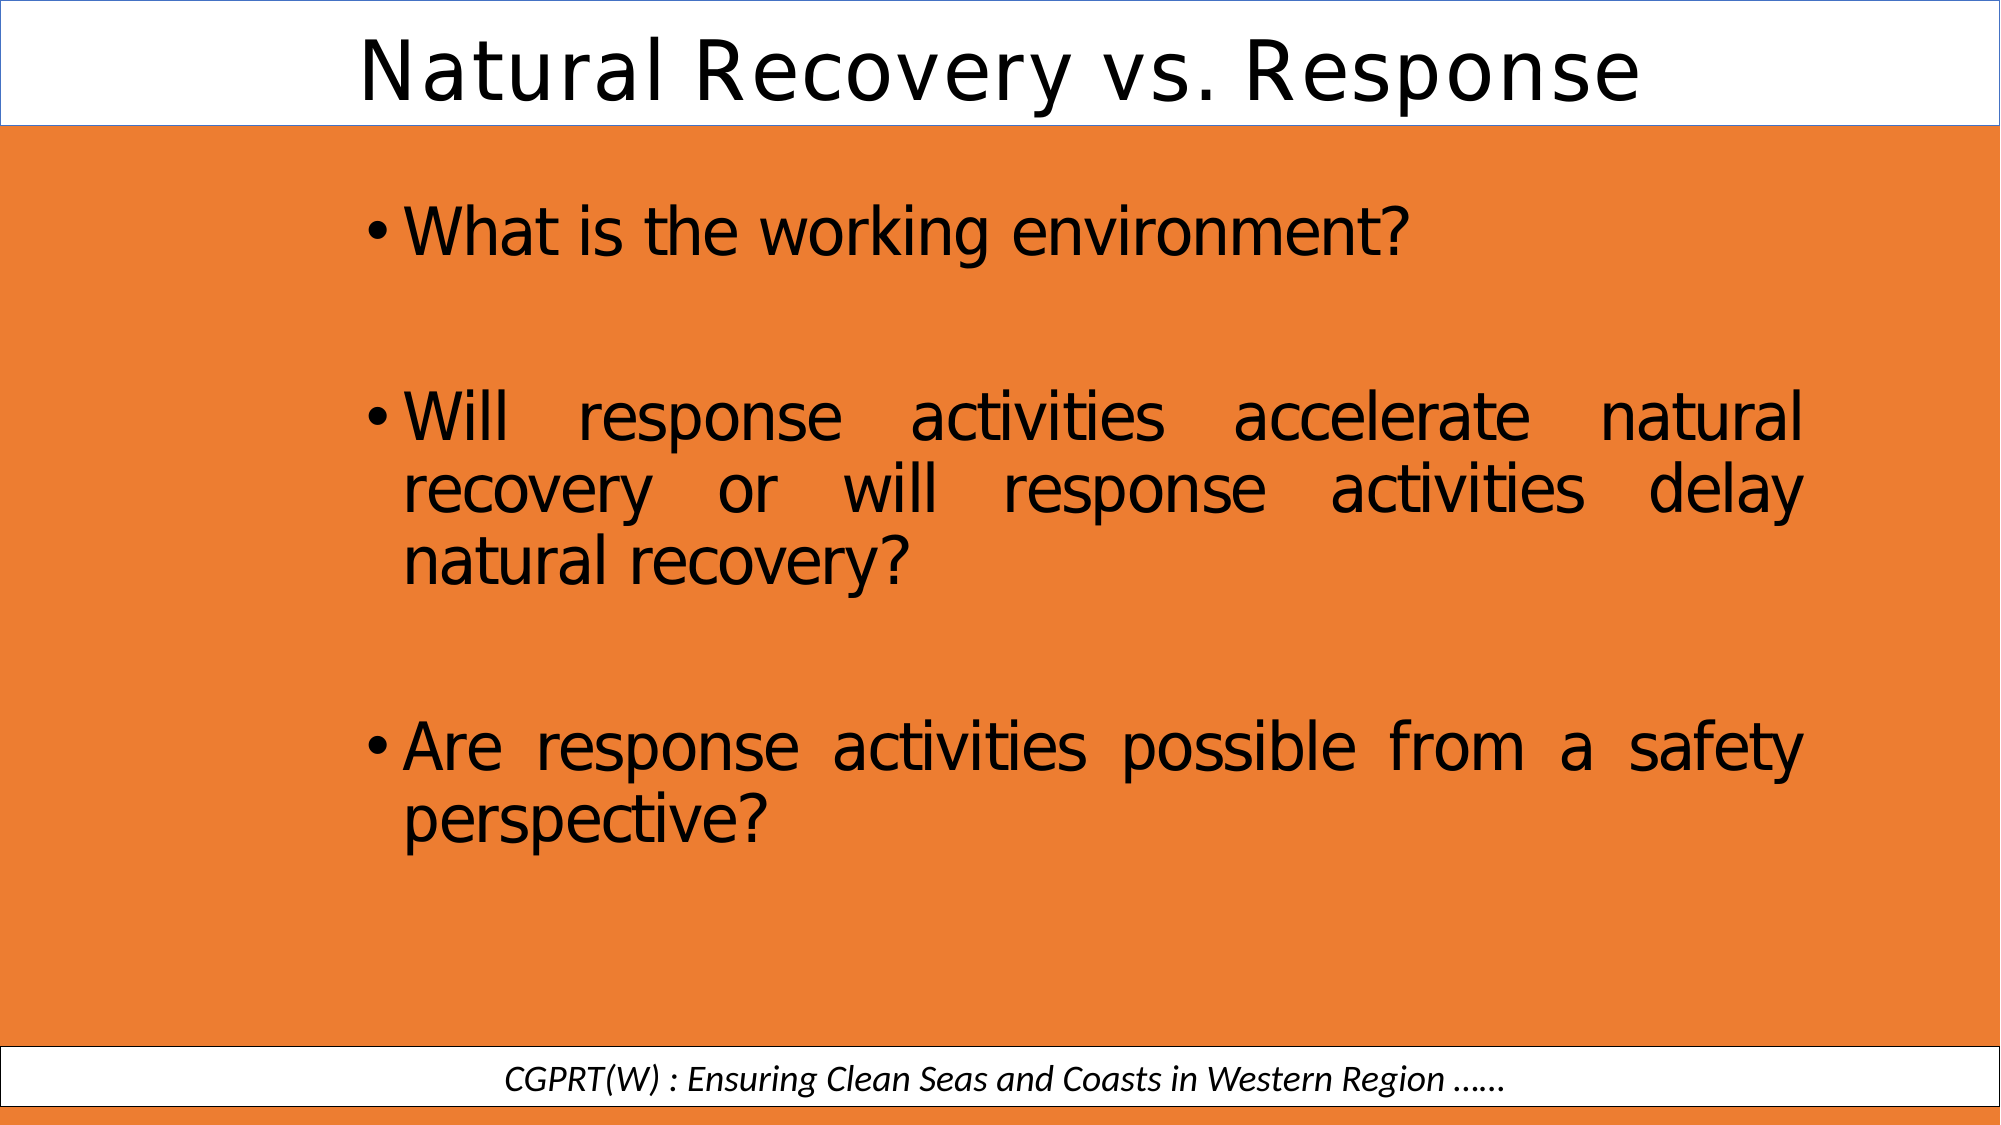

Natural Recovery vs. Response
What is the working environment?

Will response activities accelerate natural recovery or will response activities delay natural recovery?

Are response activities possible from a safety perspective?
 CGPRT(W) : Ensuring Clean Seas and Coasts in Western Region ……